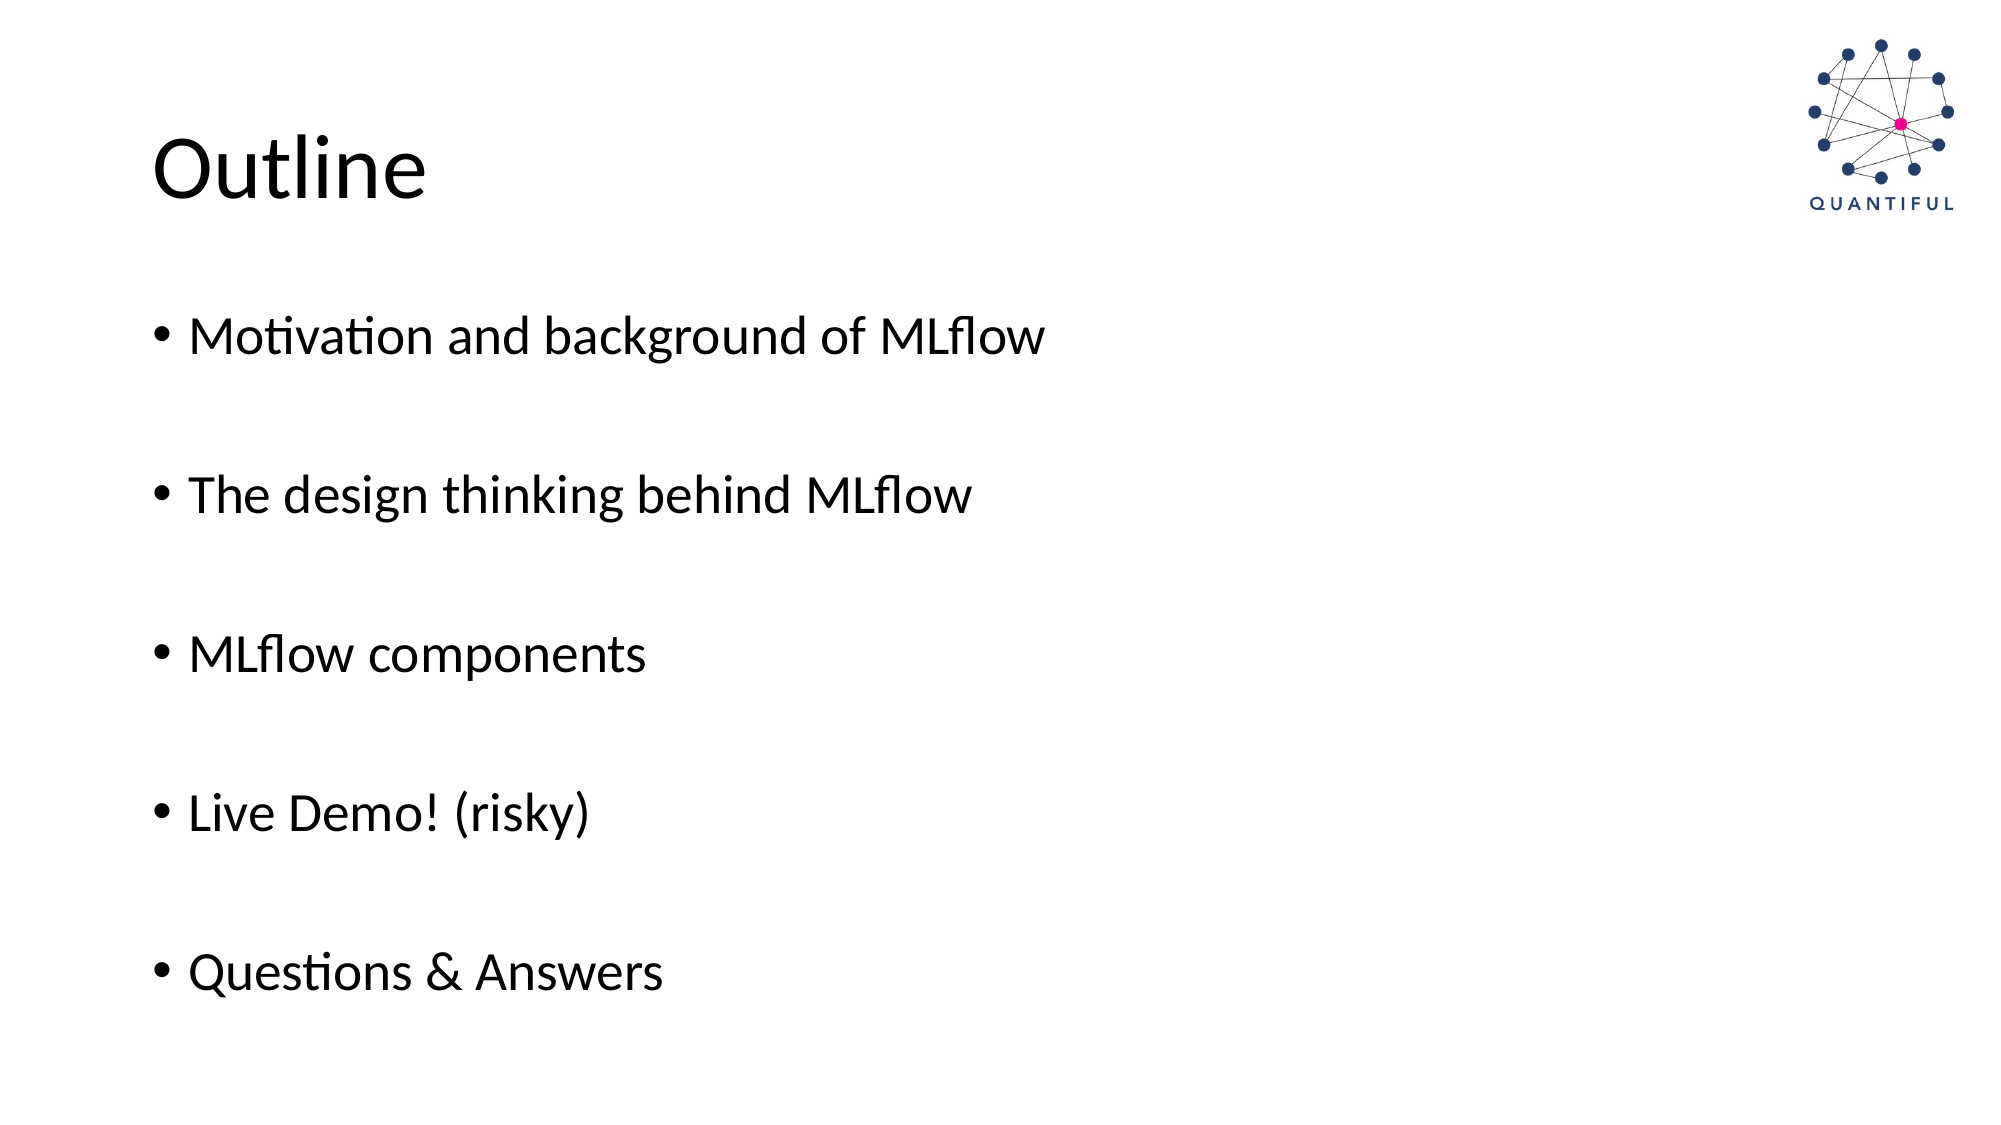

# Outline
Motivation and background of MLflow

The design thinking behind MLflow

MLflow components

Live Demo! (risky)

Questions & Answers